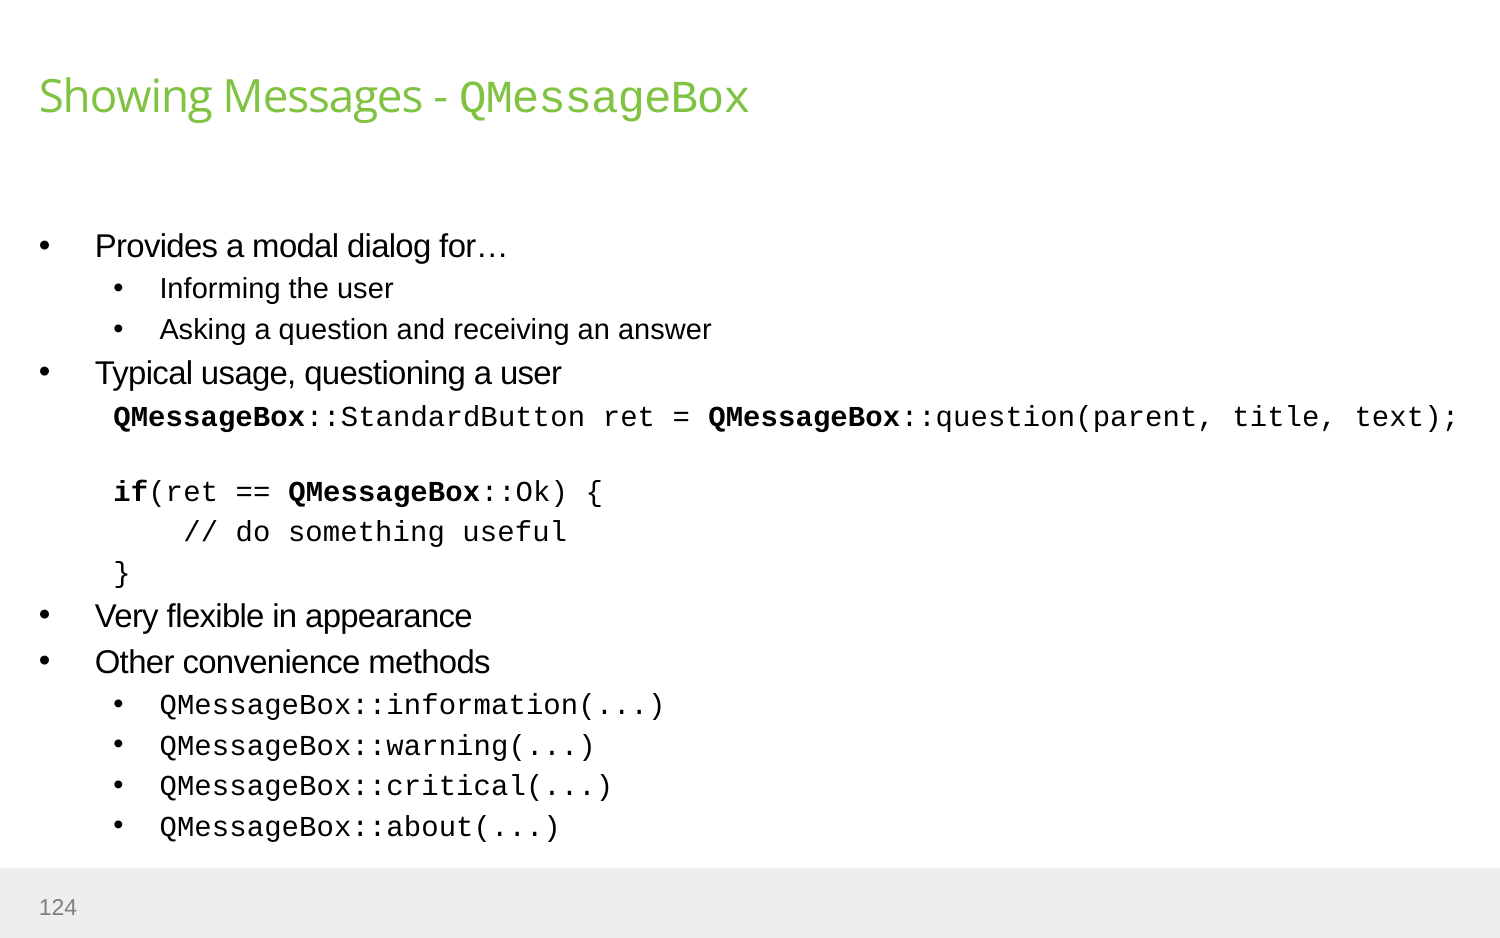

# Showing Messages - QMessageBox
Provides a modal dialog for…
Informing the user
Asking a question and receiving an answer
Typical usage, questioning a user
QMessageBox::StandardButton ret = QMessageBox::question(parent, title, text);
if(ret == QMessageBox::Ok) {
    // do something useful
}
Very flexible in appearance
Other convenience methods
QMessageBox::information(...)
QMessageBox::warning(...)
QMessageBox::critical(...)
QMessageBox::about(...)
124